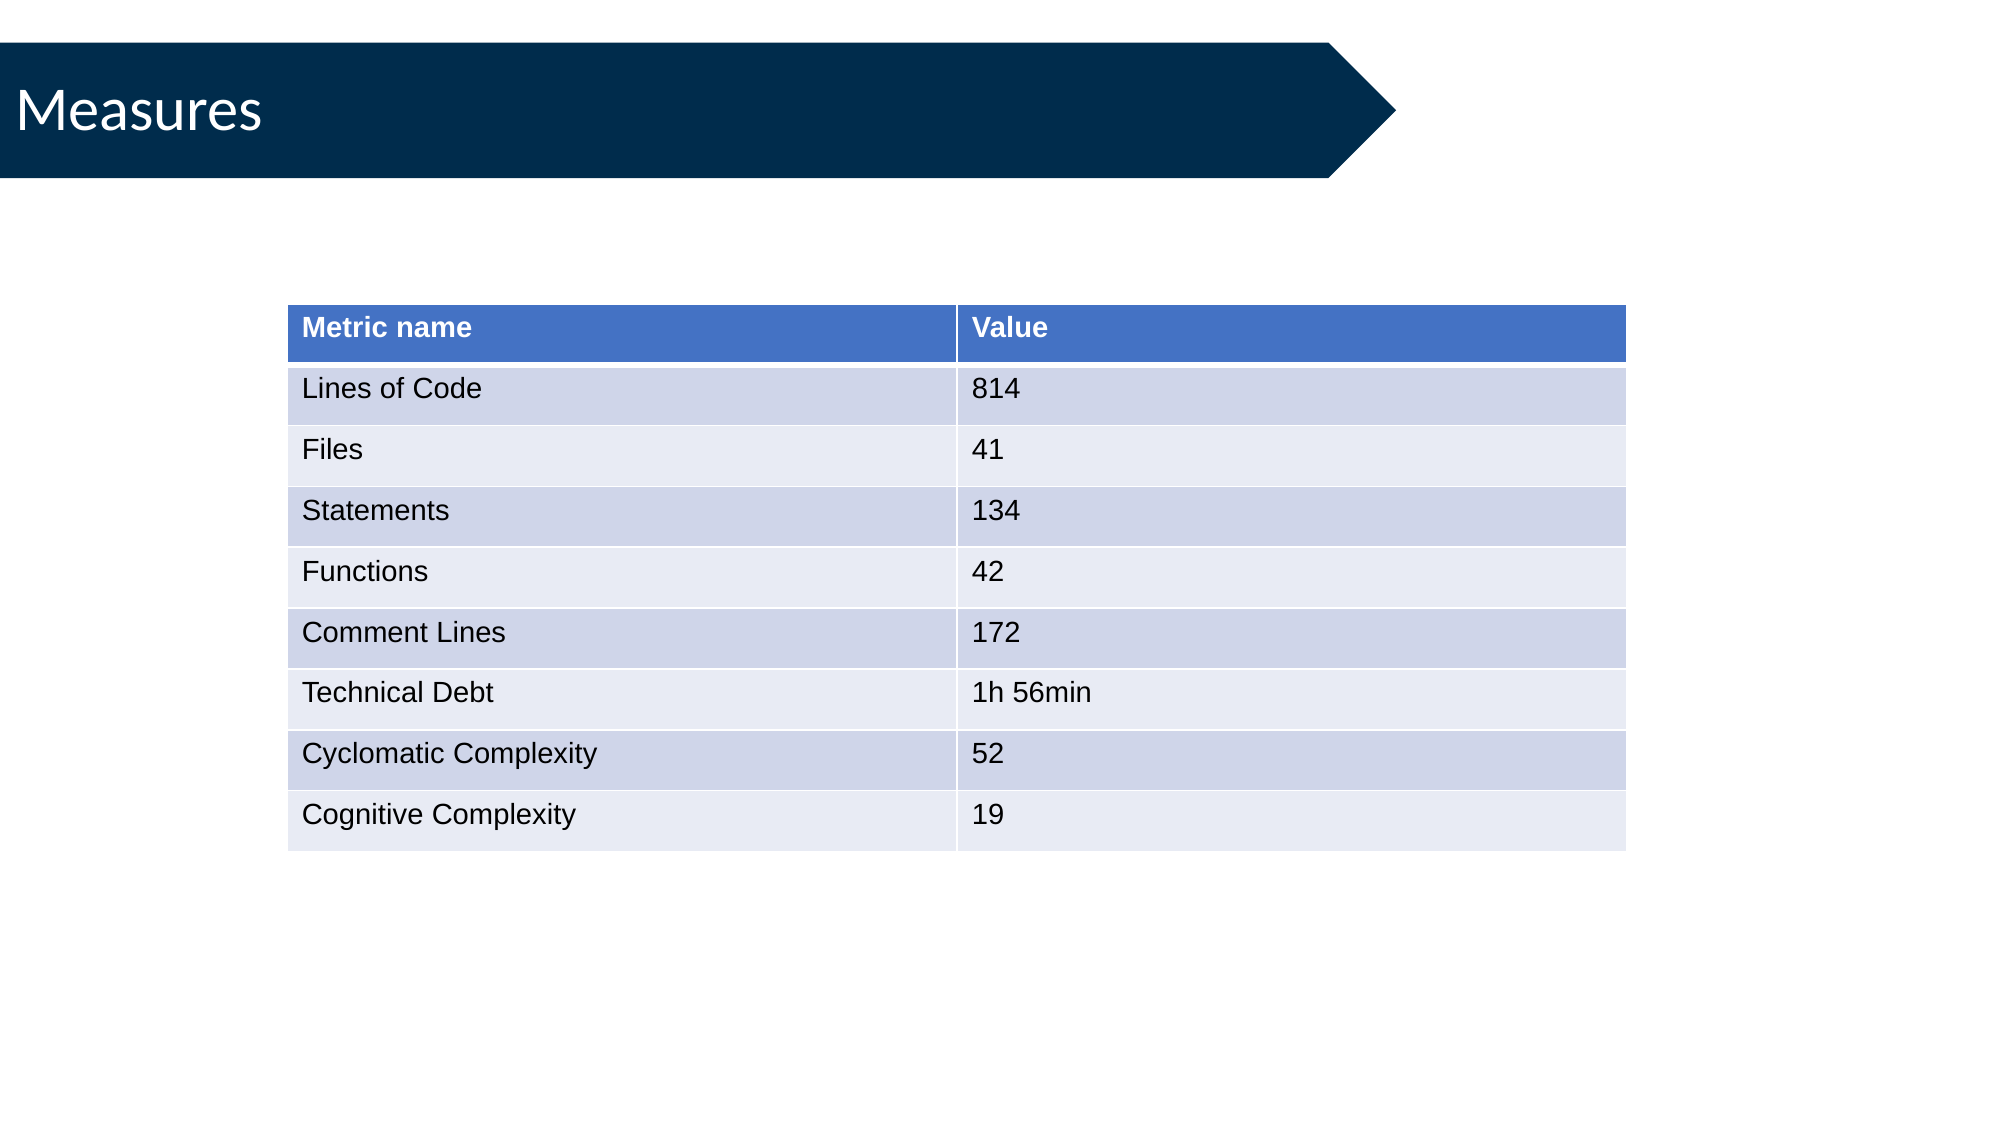

Measures
| Metric name | Value |
| --- | --- |
| Lines of Code | 814 |
| Files | 41 |
| Statements | 134 |
| Functions | 42 |
| Comment Lines | 172 |
| Technical Debt | 1h 56min |
| Cyclomatic Complexity | 52 |
| Cognitive Complexity | 19 |